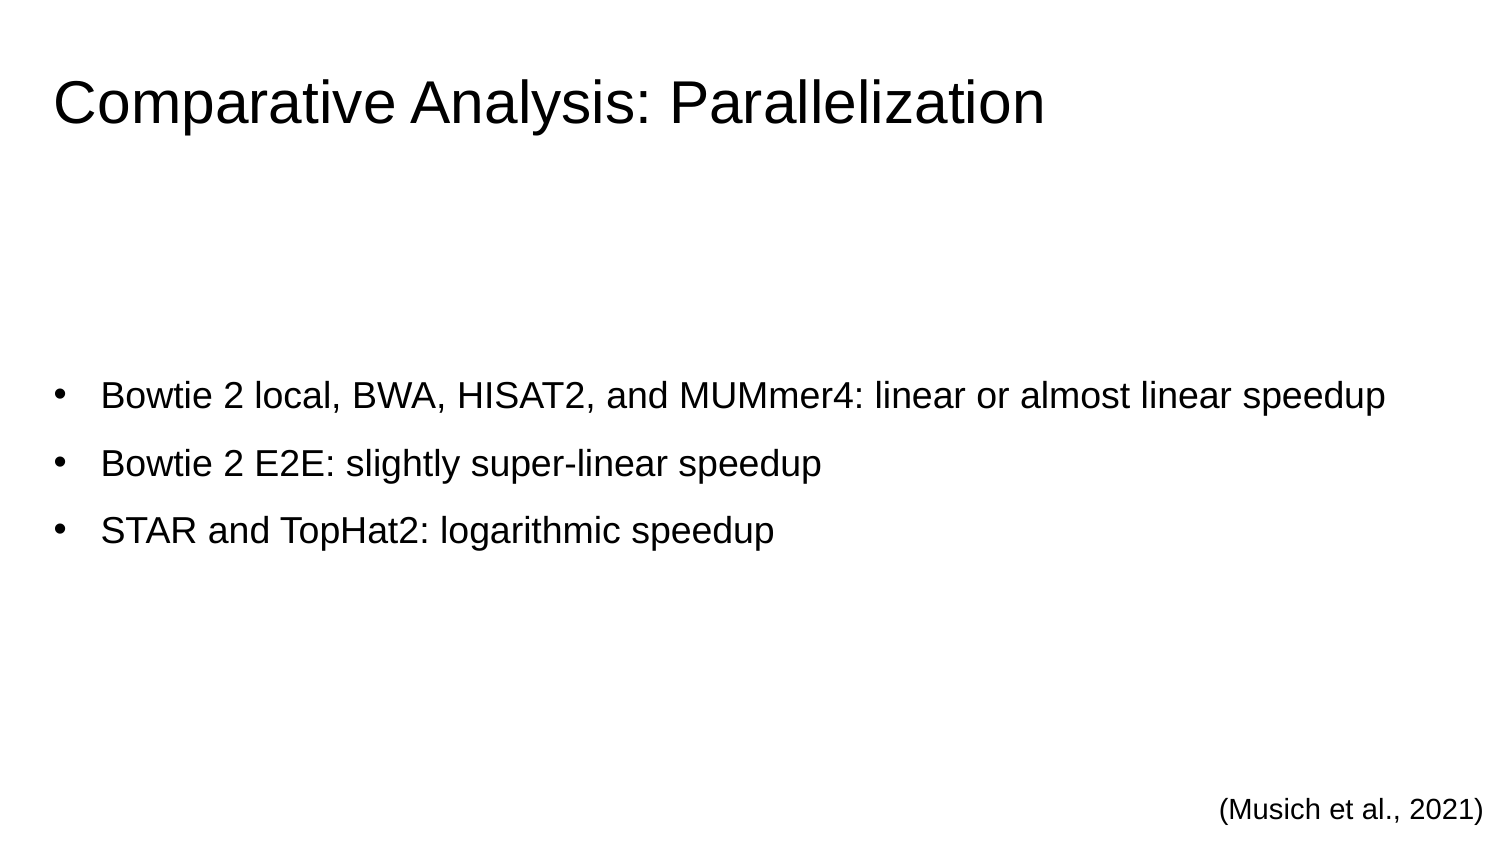

Comparative Analysis: Parallelization
Bowtie 2 local, BWA, HISAT2, and MUMmer4: linear or almost linear speedup
Bowtie 2 E2E: slightly super-linear speedup
STAR and TopHat2: logarithmic speedup
(Musich et al., 2021)